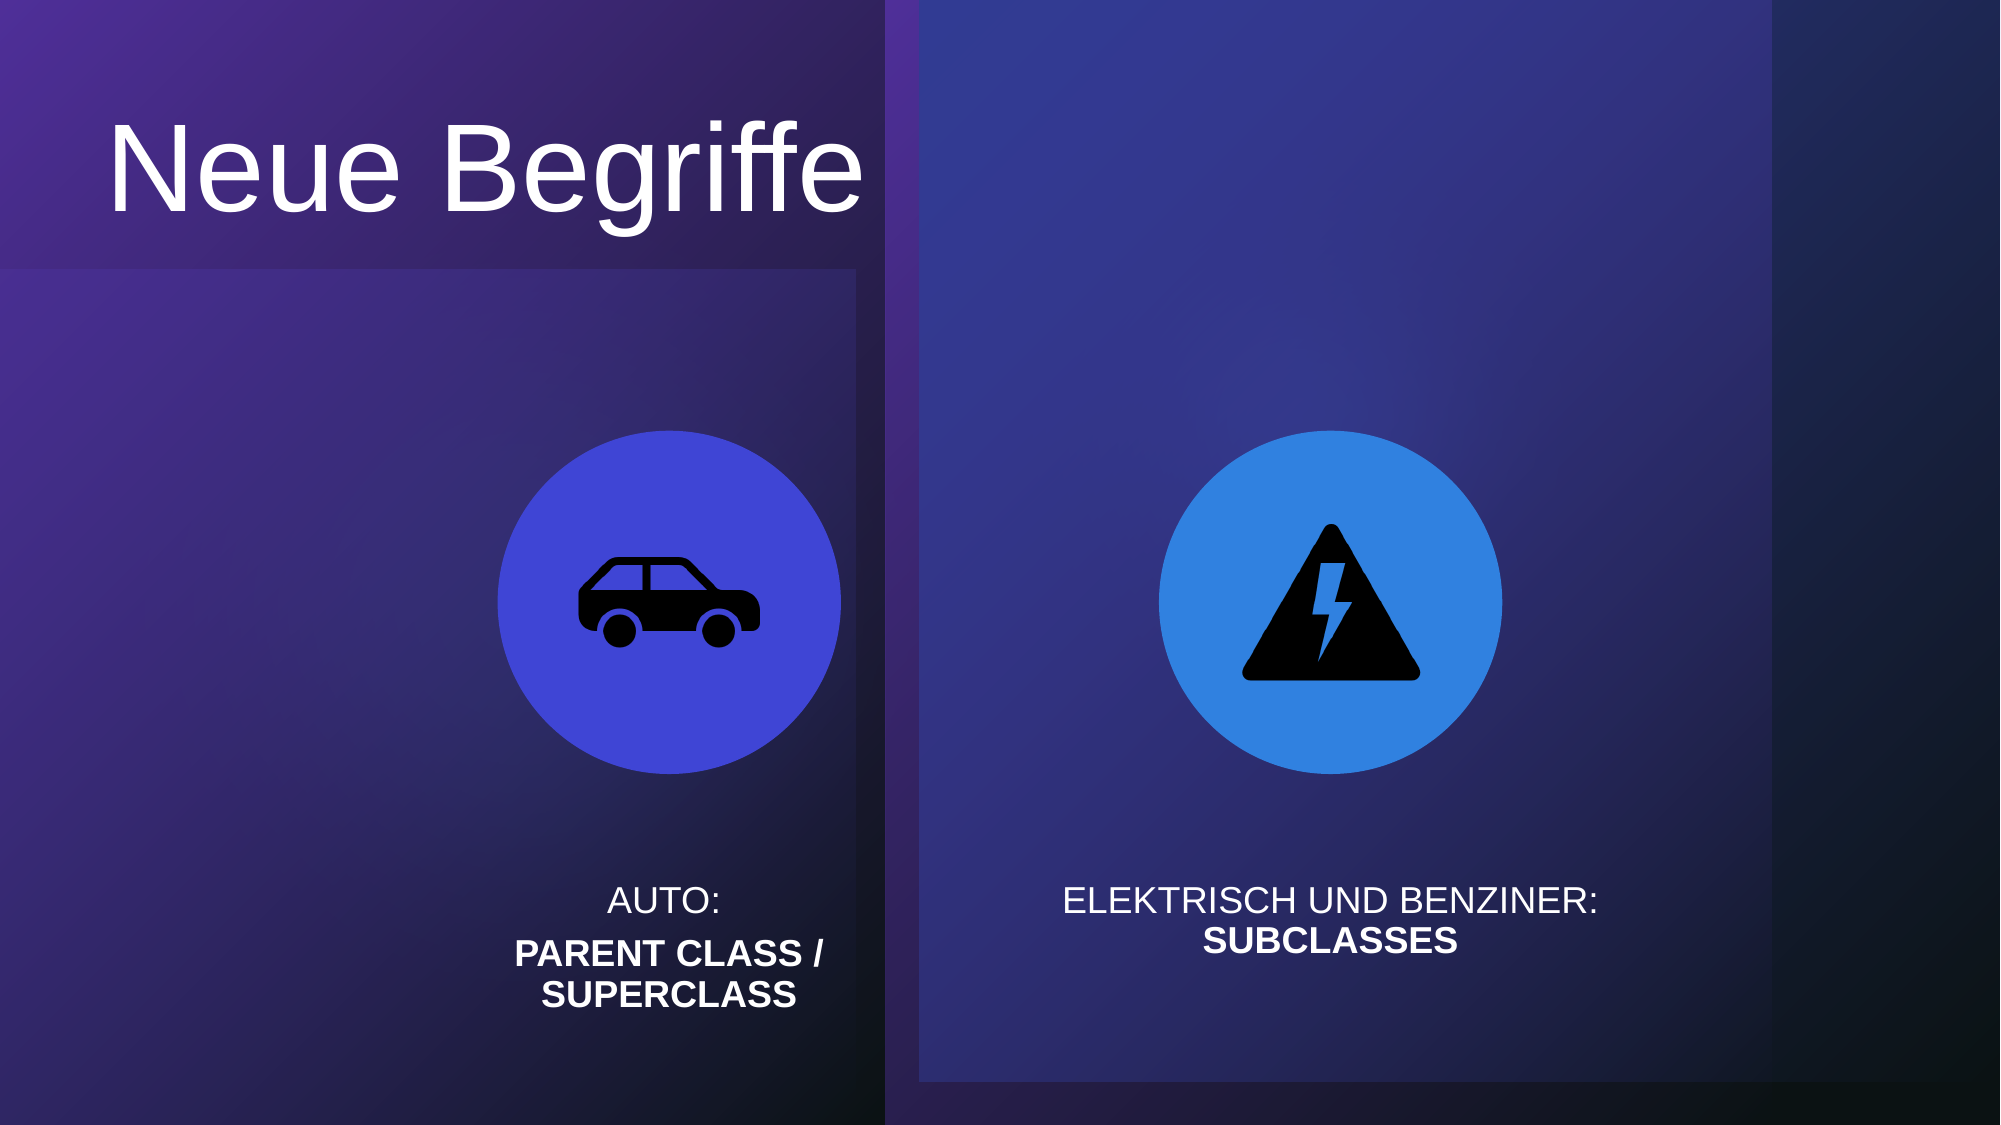

# Neue Begriffe
Auto:
Parent Class / Superclass
Elektrisch und Benziner: Subclasses